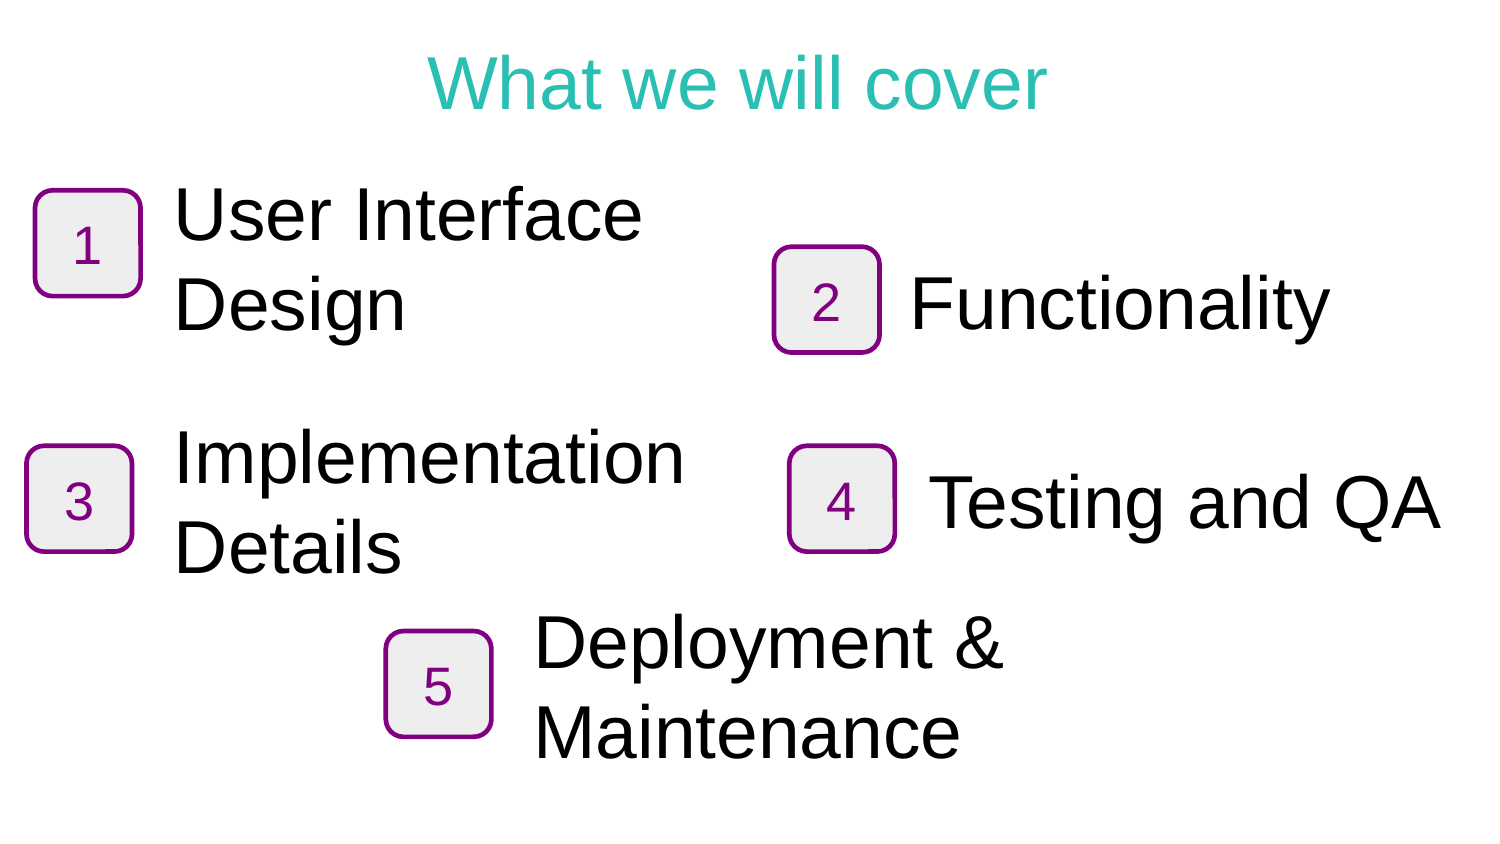

What we will cover
# User Interface Design
1
Functionality
2
Implementation Details
Testing and QA
3
4
Deployment & Maintenance
5